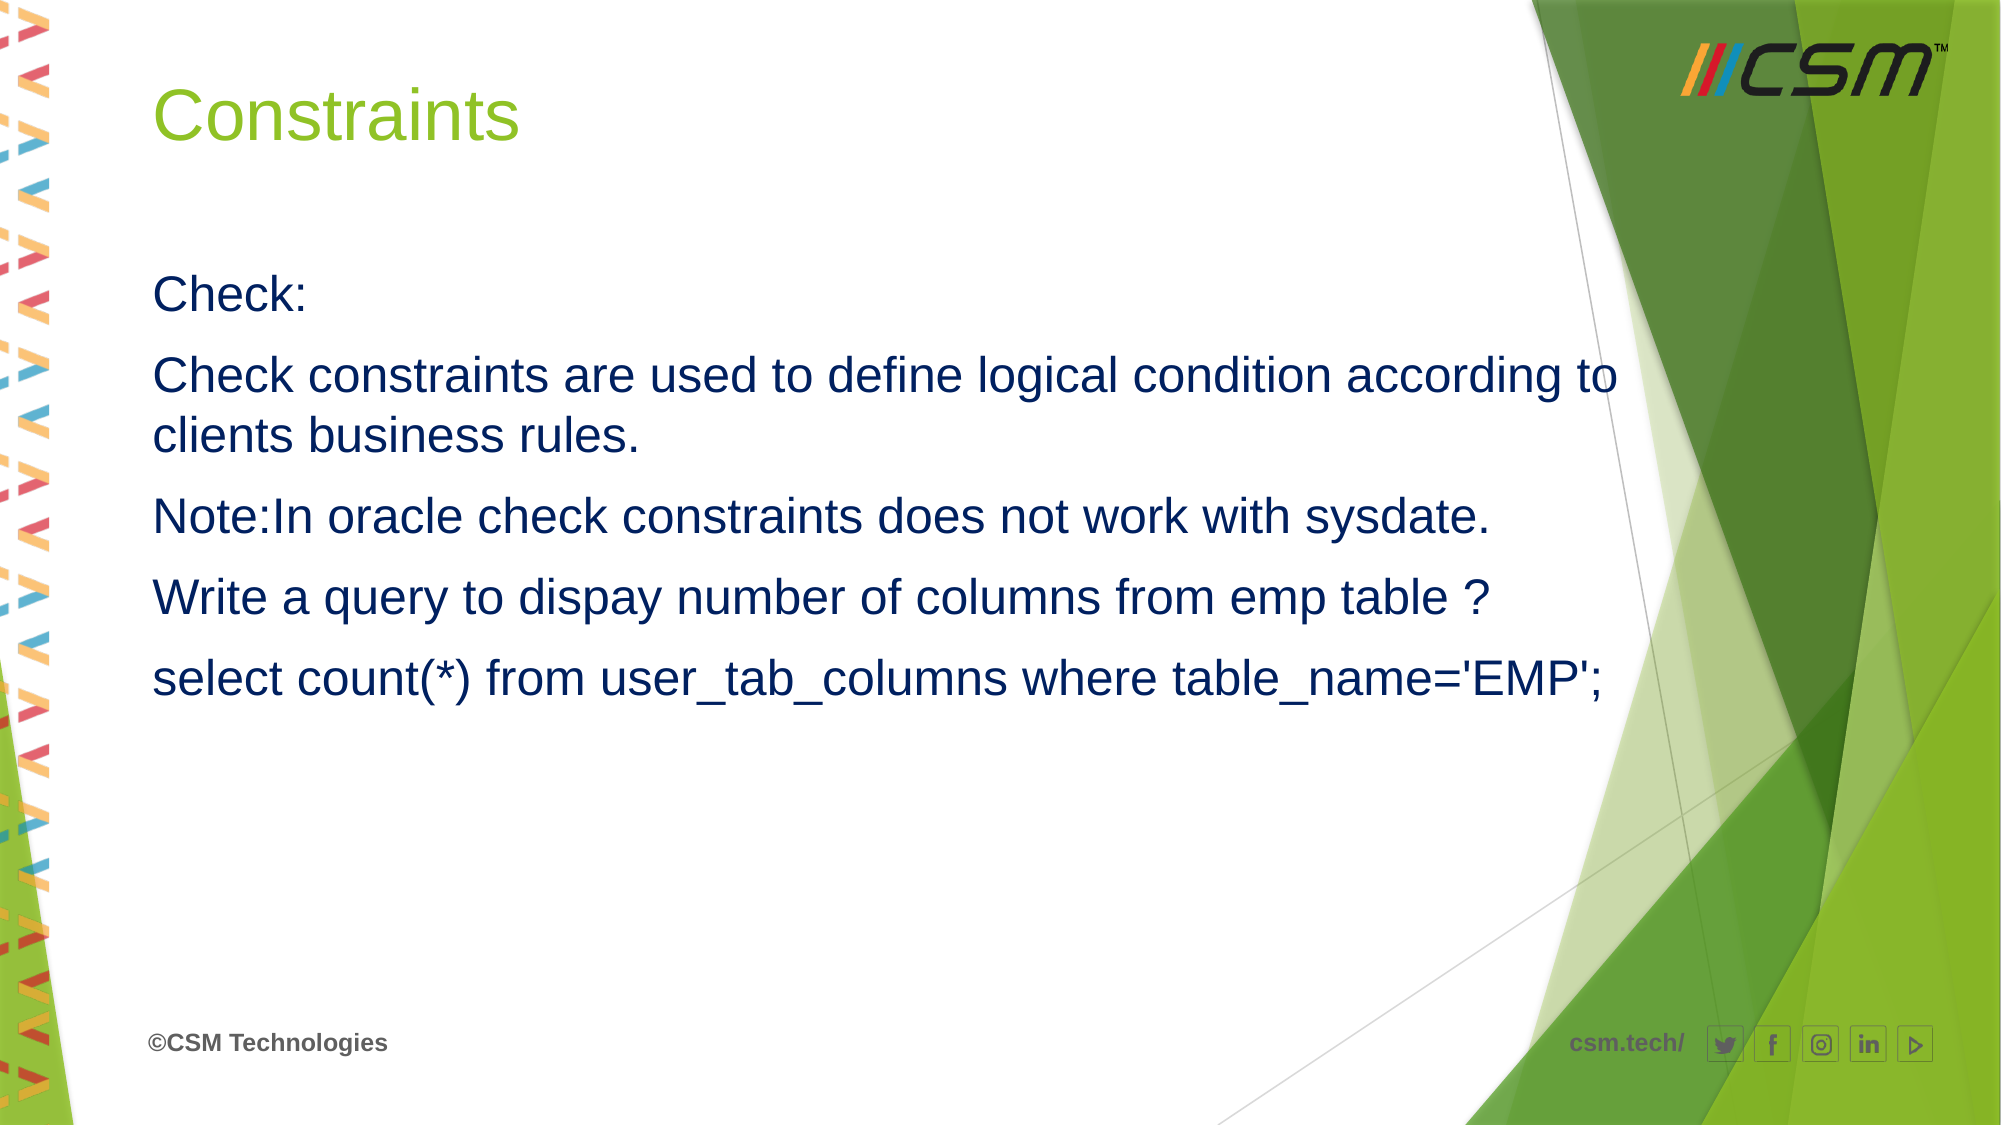

# Constraints
Check:
Check constraints are used to define logical condition according to clients business rules.
Note:In oracle check constraints does not work with sysdate.
Write a query to dispay number of columns from emp table ?
select count(*) from user_tab_columns where table_name='EMP';